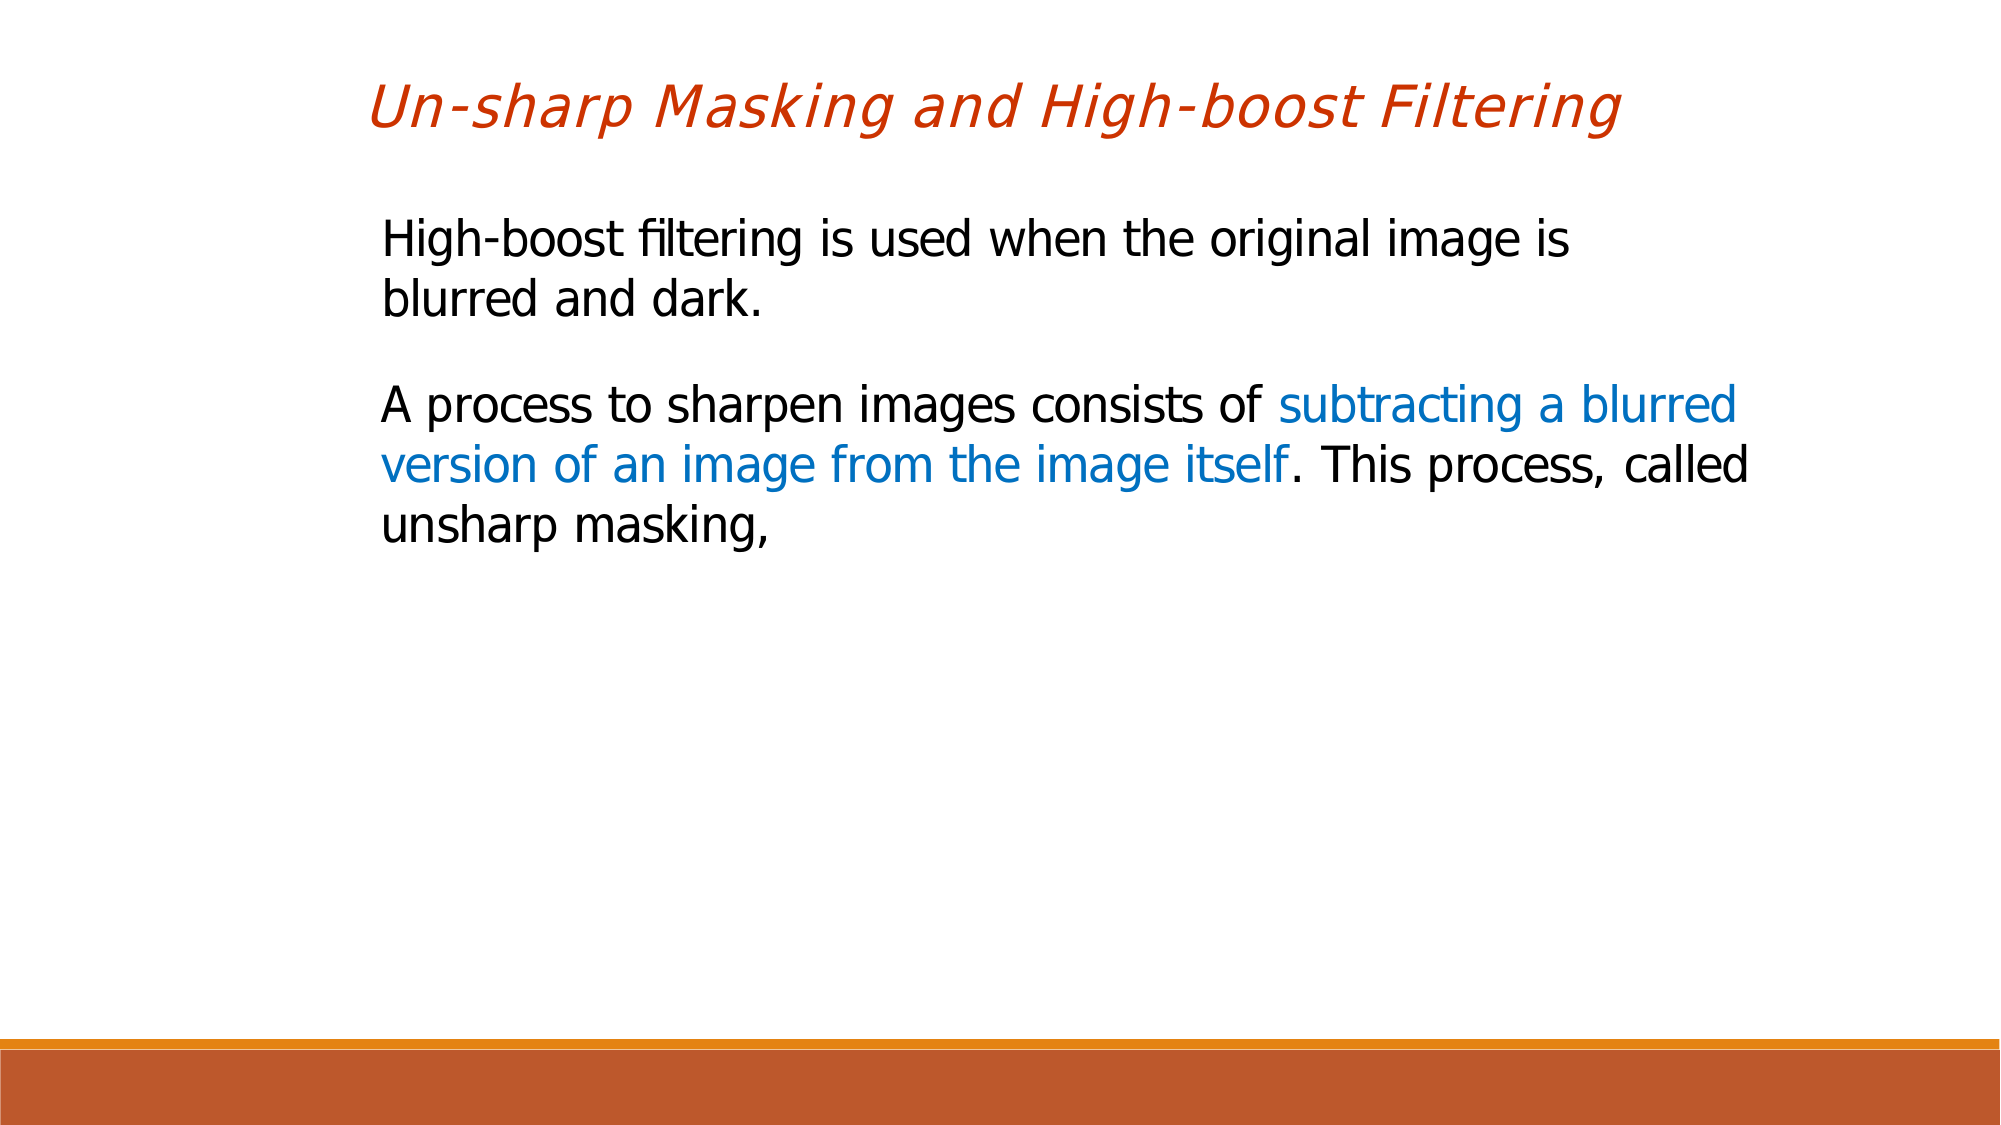

Un-sharp Masking and High-boost Filtering
High-boost filtering is used when the original image is
blurred and dark.
A process to sharpen images consists of subtracting a blurred version of an image from the image itself. This process, called unsharp masking,